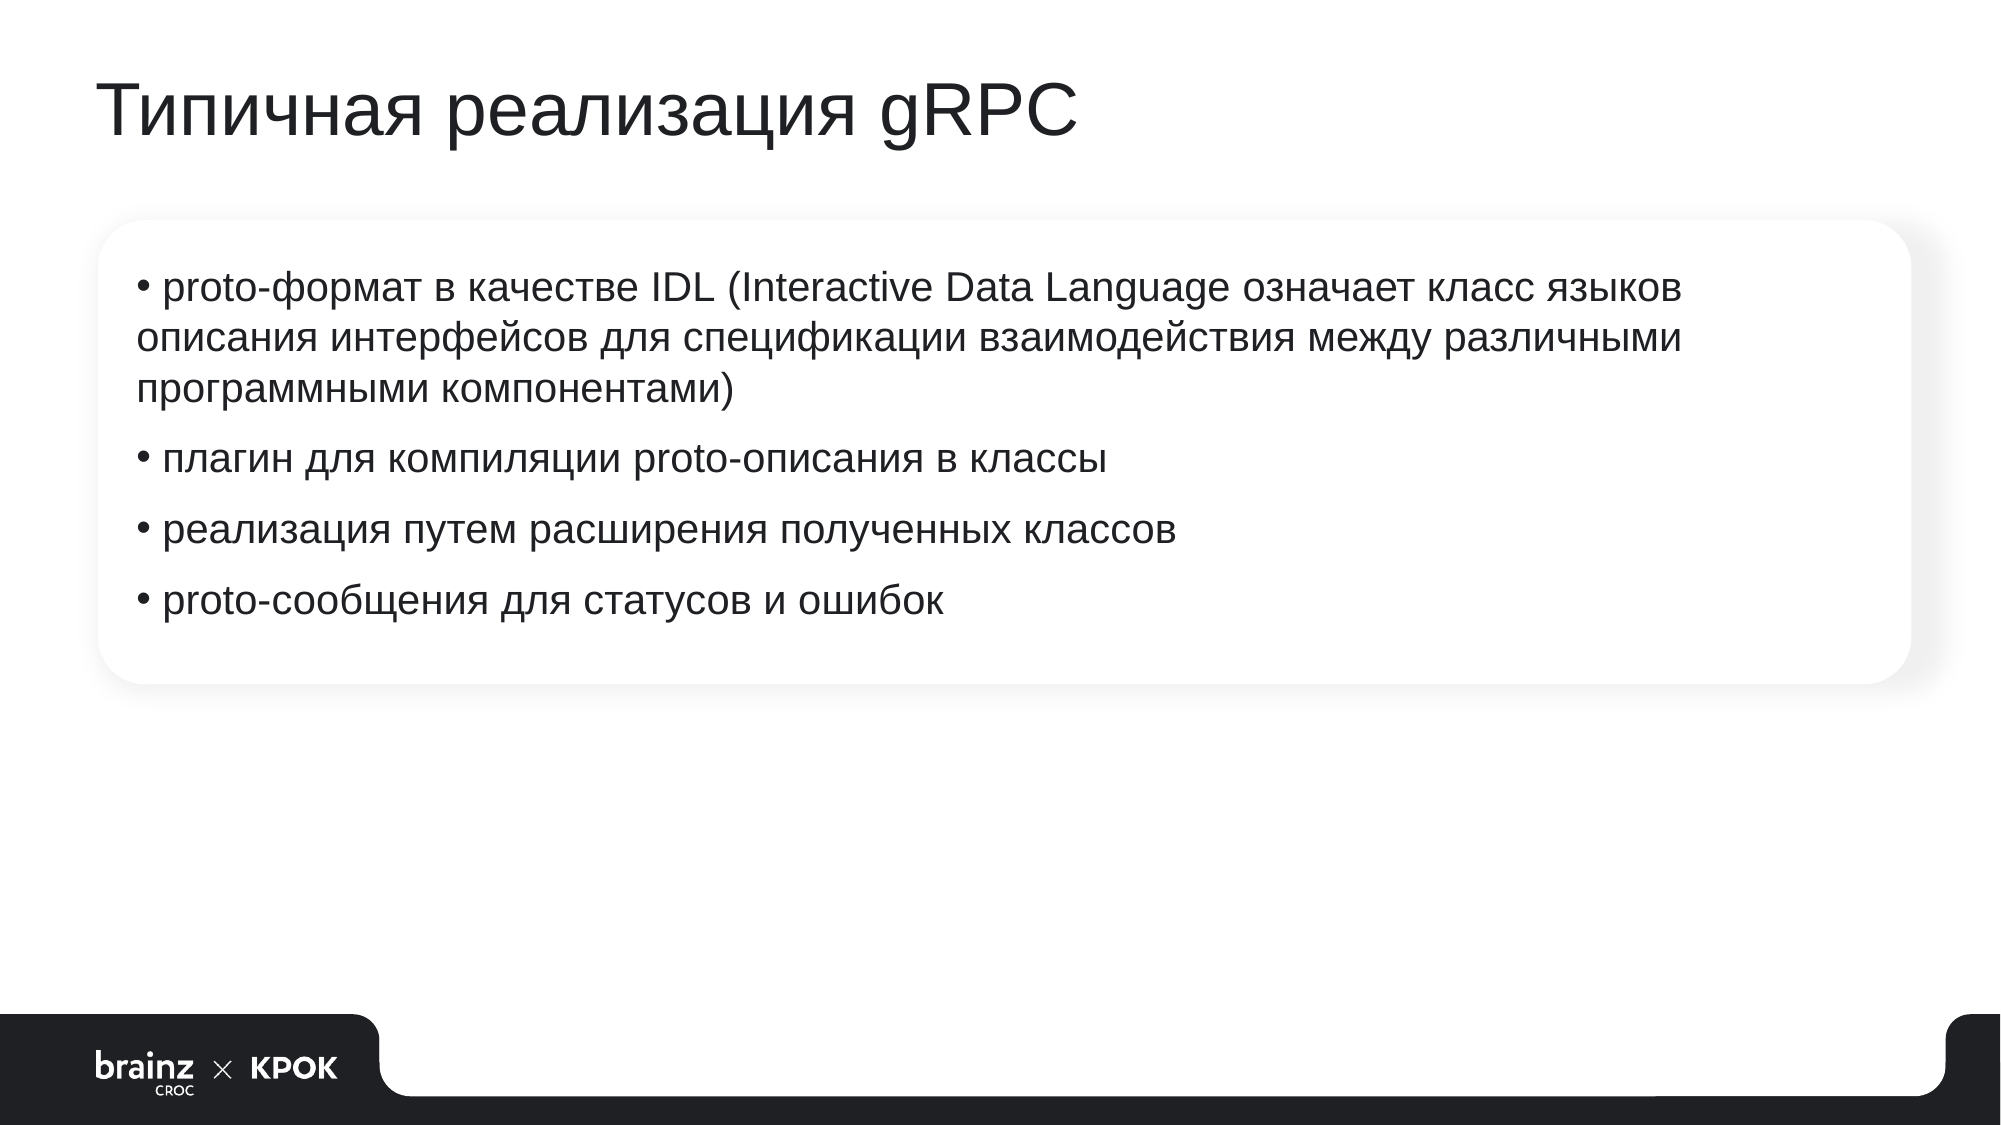

# Типичная реализация gRPC

 proto-формат в качестве IDL (Interactive Data Language означает класс языков описания интерфейсов для спецификации взаимодействия между различными программными компонентами)
 плагин для компиляции proto-описания в классы
 реализация путем расширения полученных классов
 proto-сообщения для статусов и ошибок